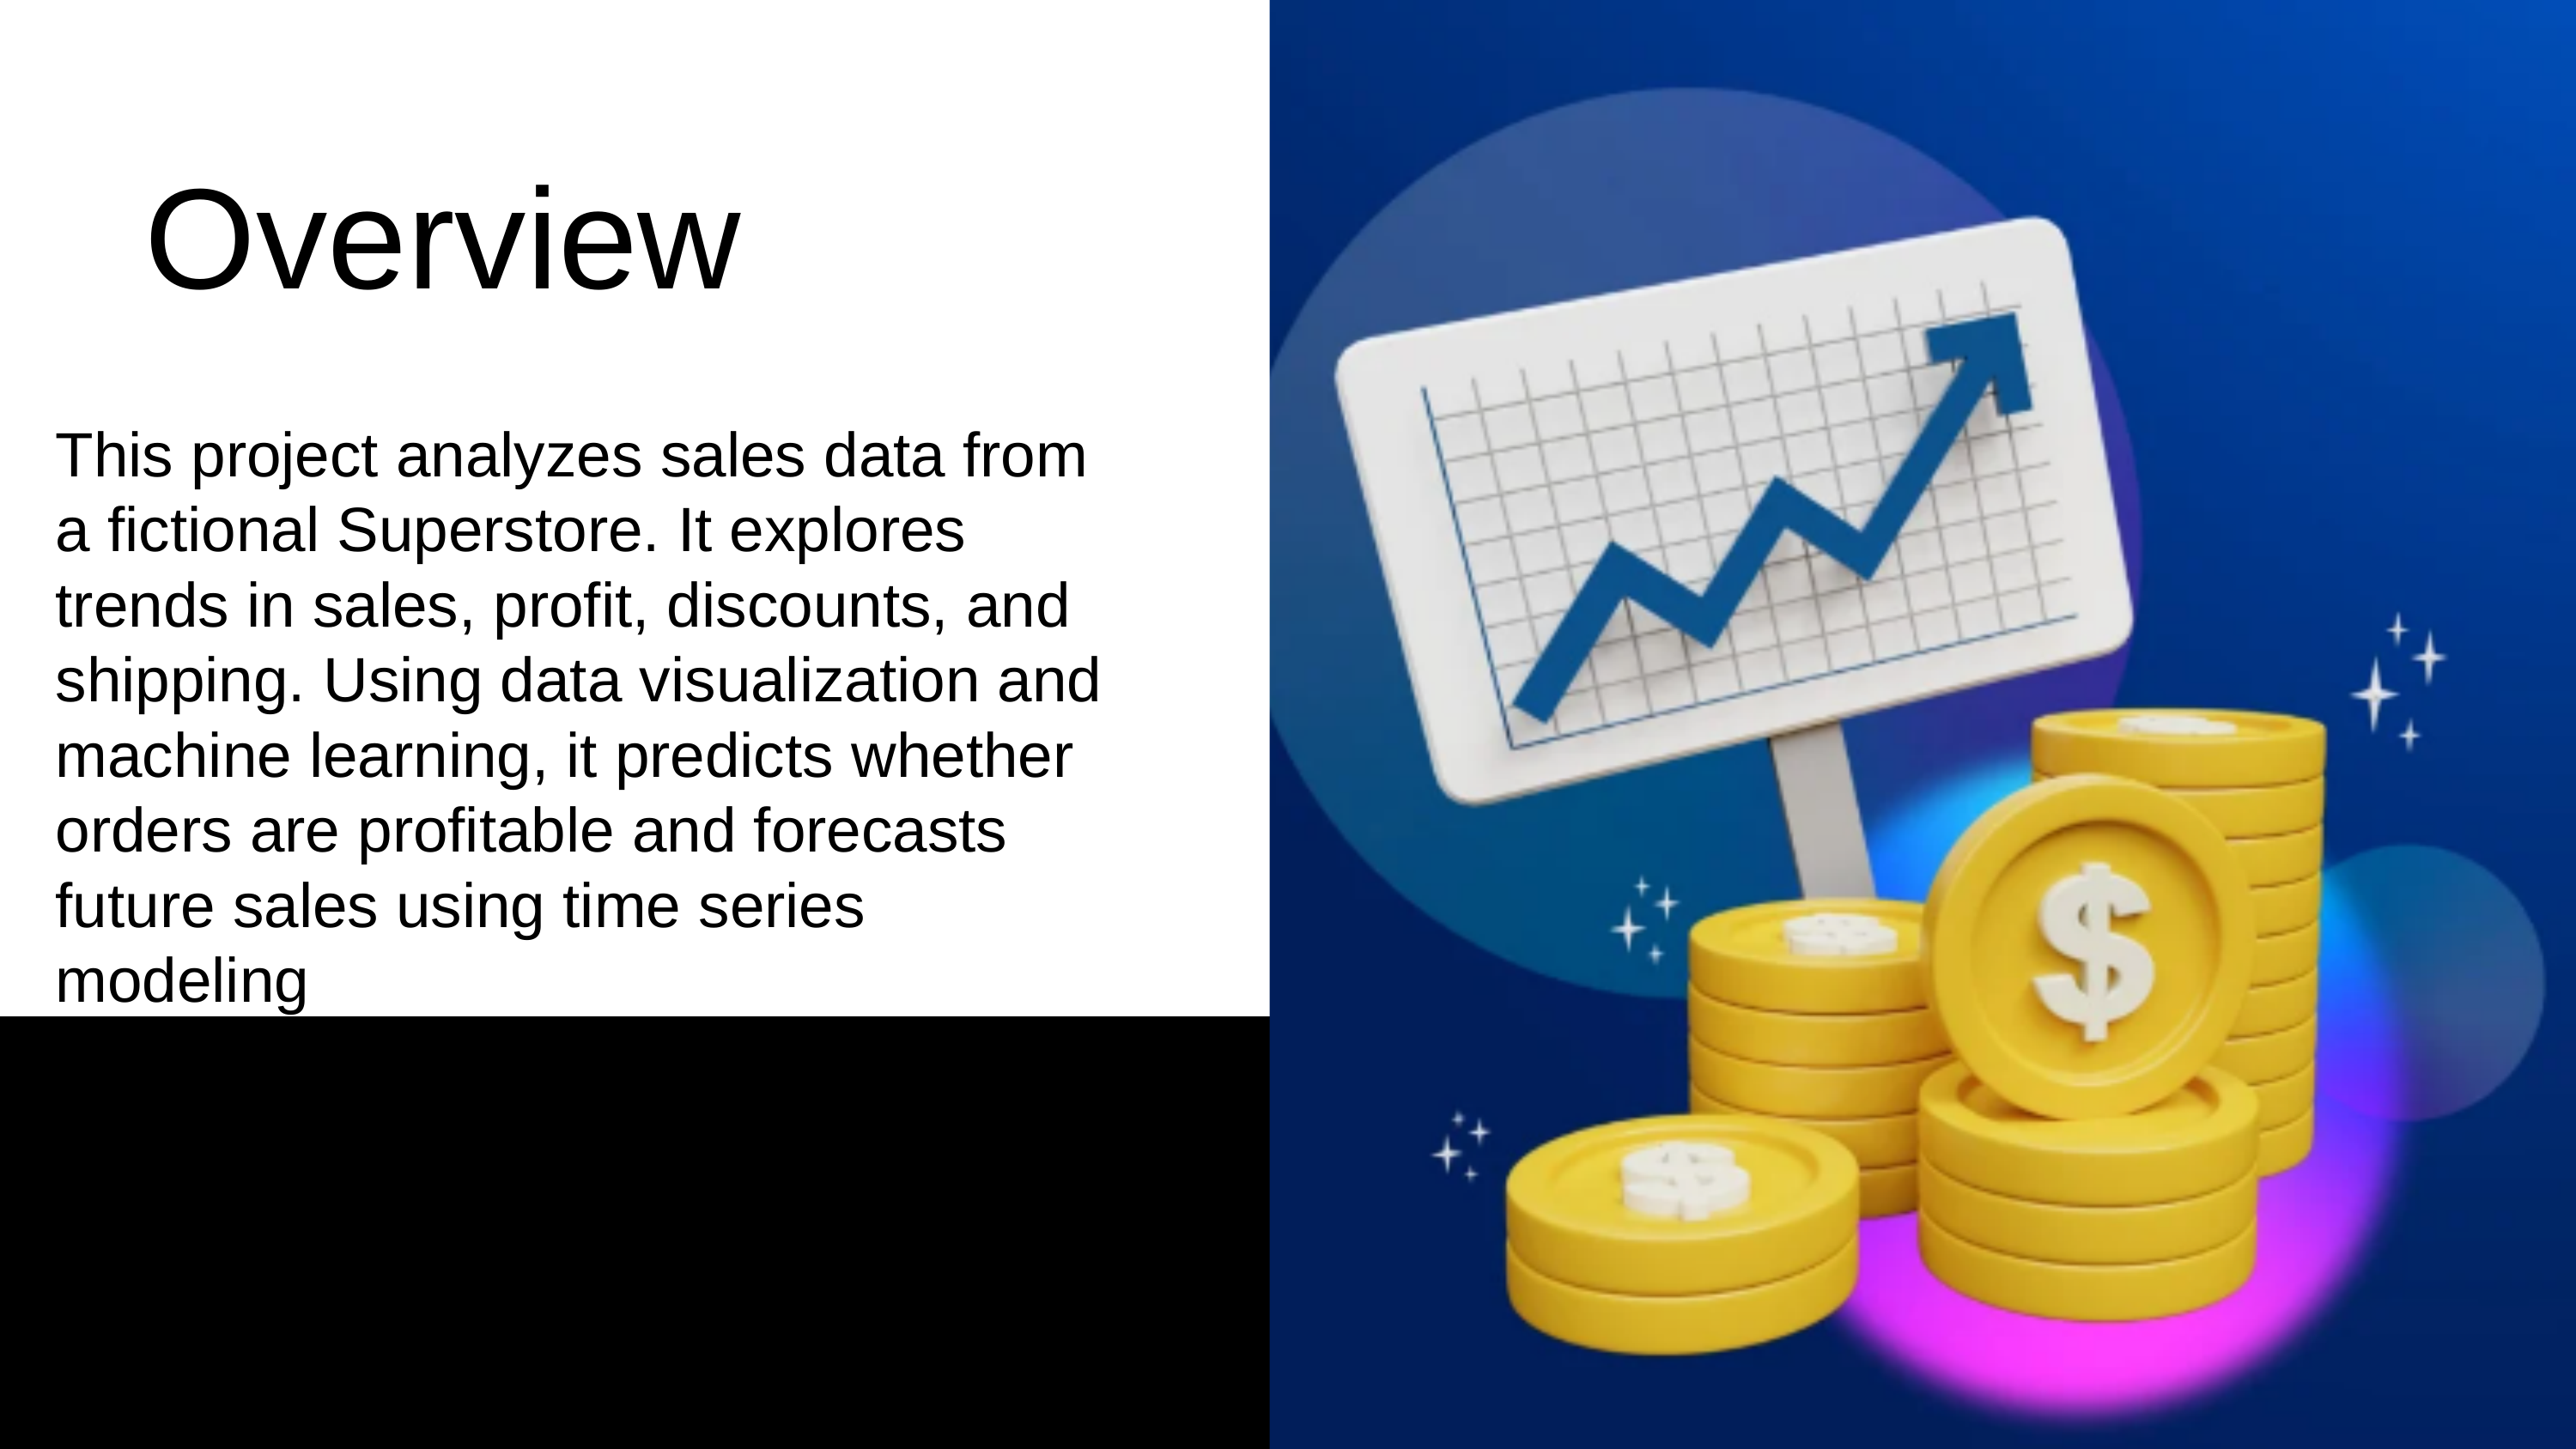

Overview

This project analyzes sales data from a fictional Superstore. It explores trends in sales, profit, discounts, and shipping. Using data visualization and machine learning, it predicts whether orders are profitable and forecasts future sales using time series modeling